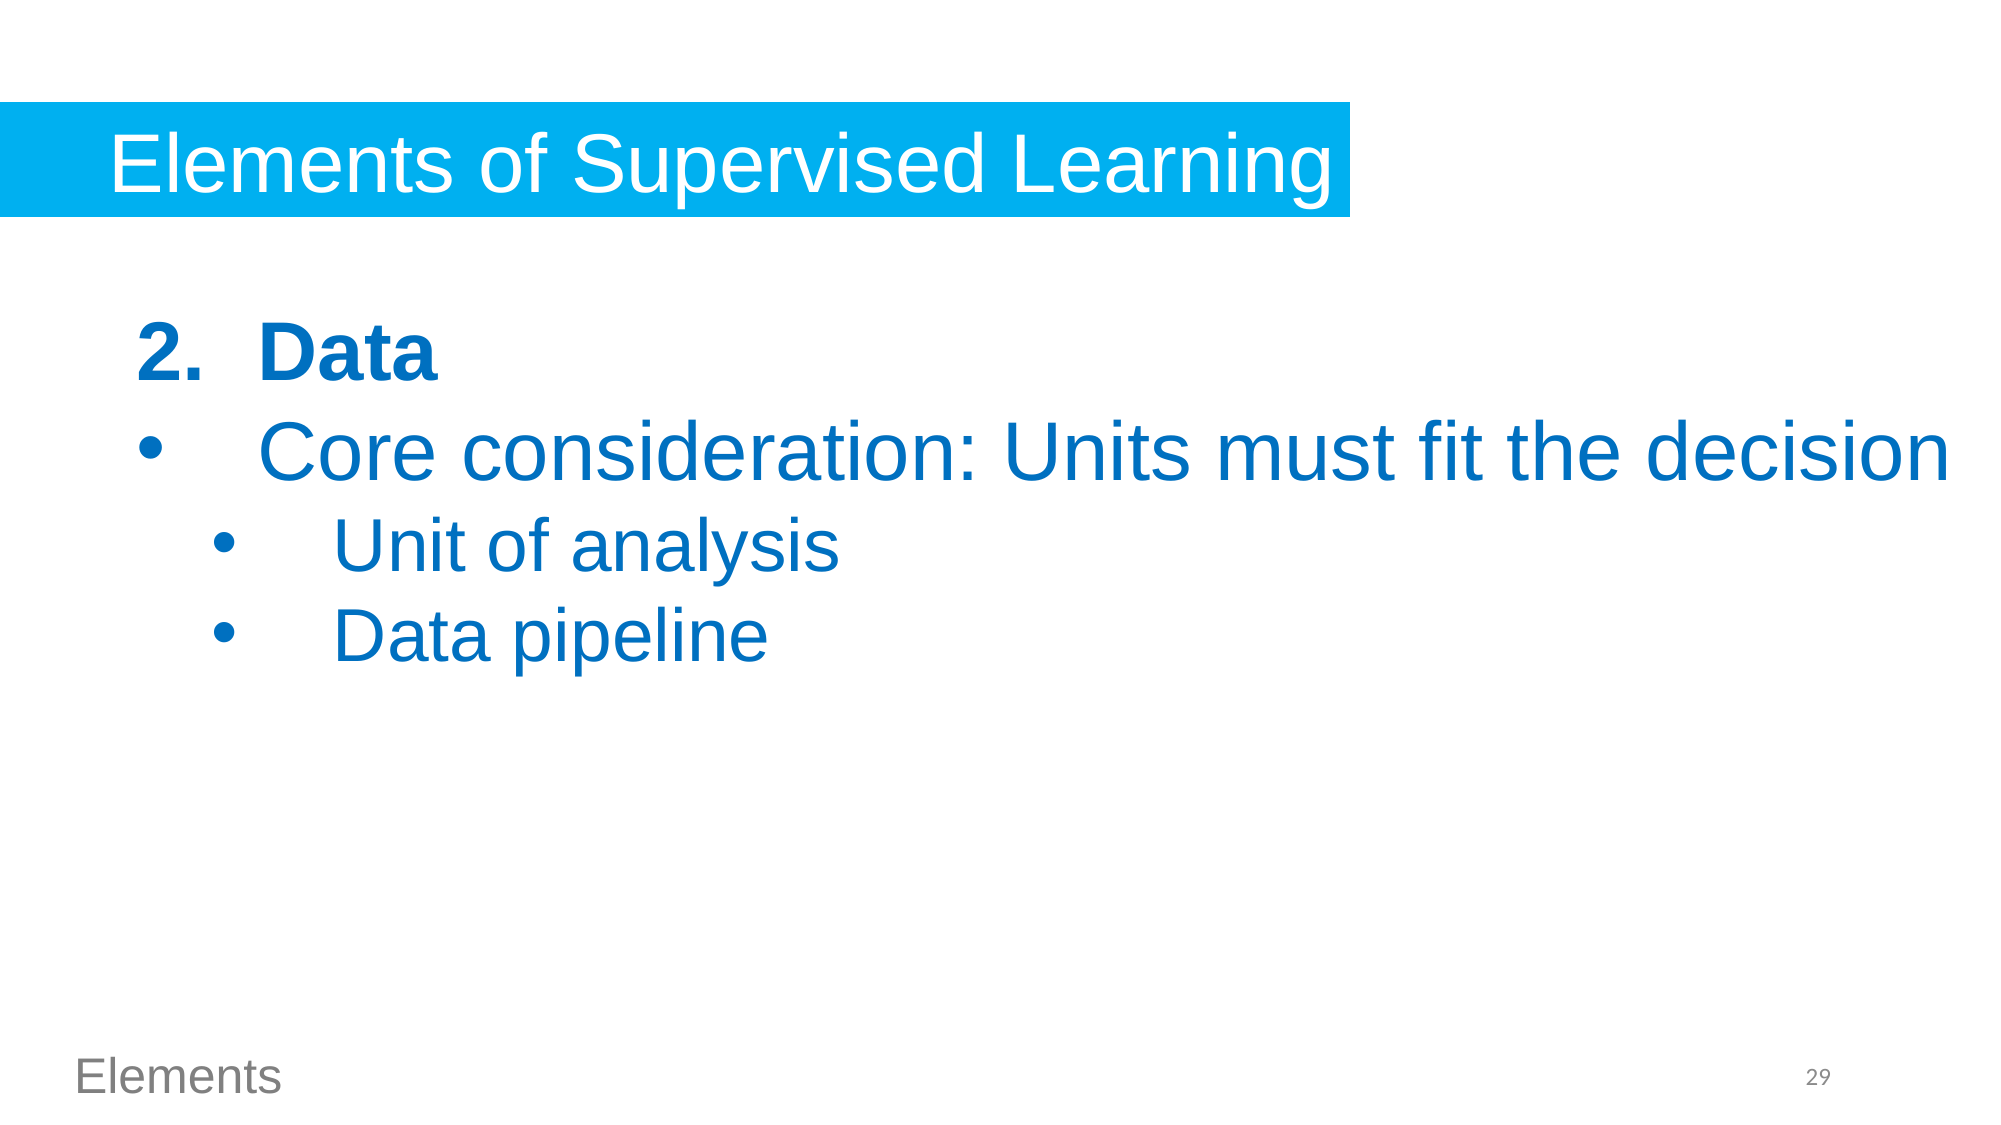

Elements of Supervised Learning
Data
Core consideration: Units must fit the decision
Unit of analysis
Data pipeline
Elements
29